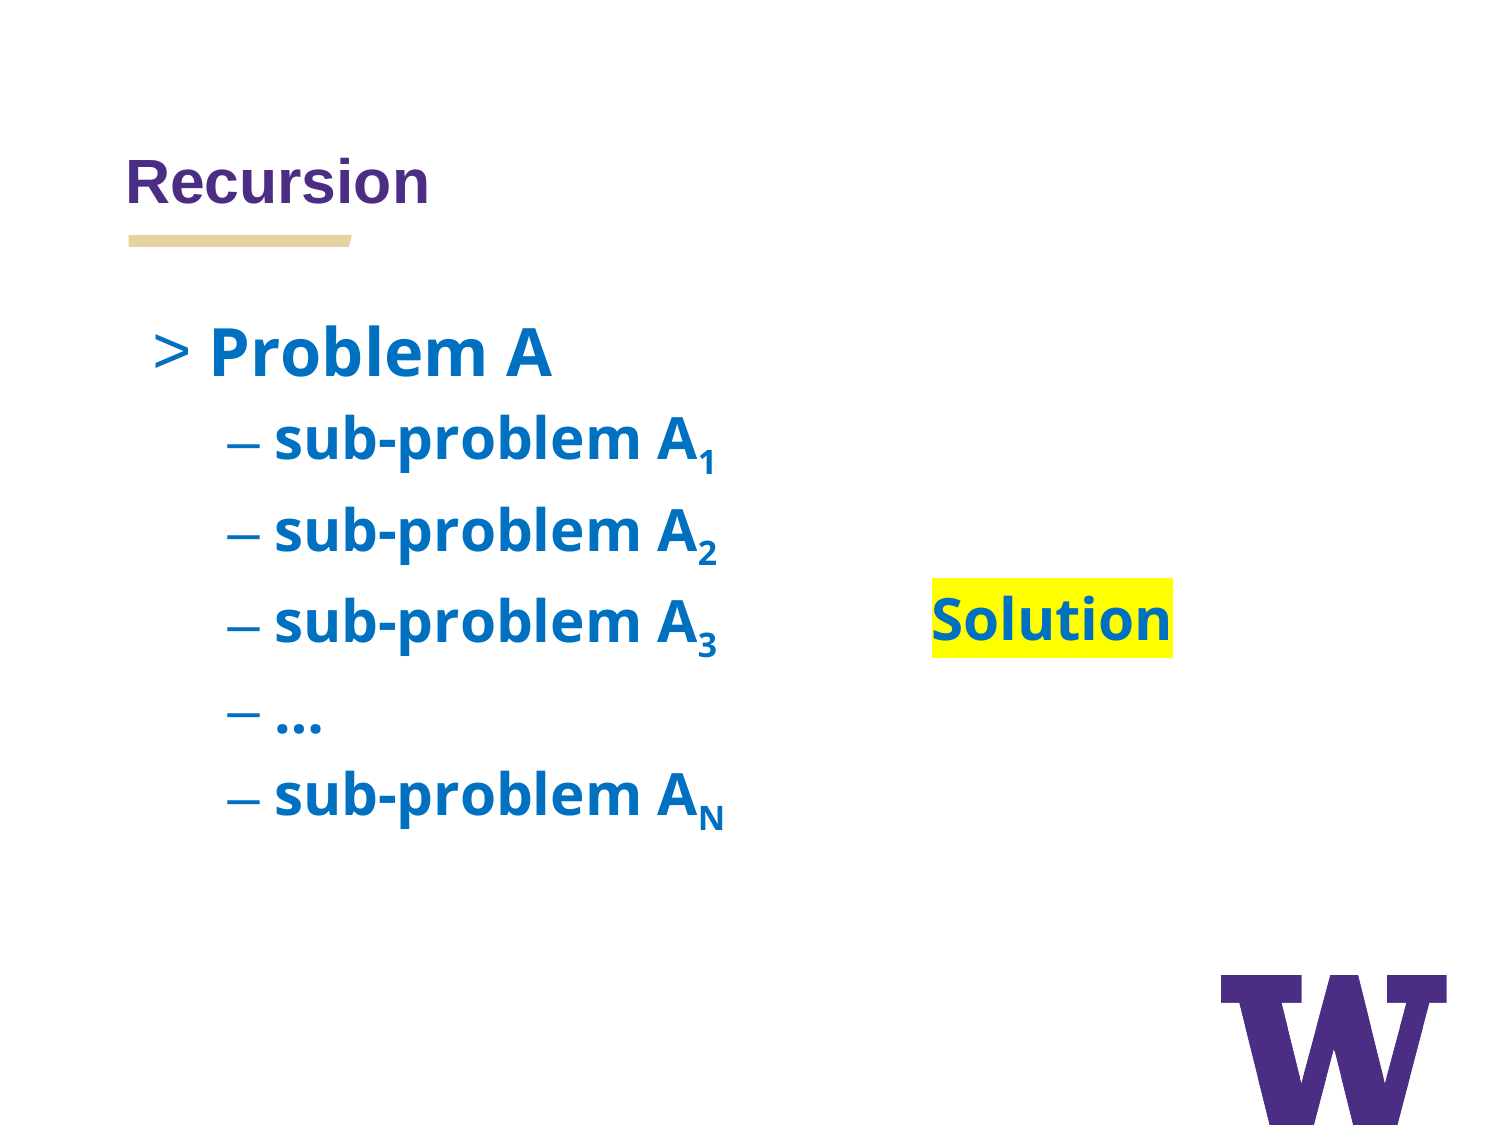

# Recursion
Problem A
sub-problem A1
sub-problem A2
sub-problem A3
…
sub-problem AN

Solution